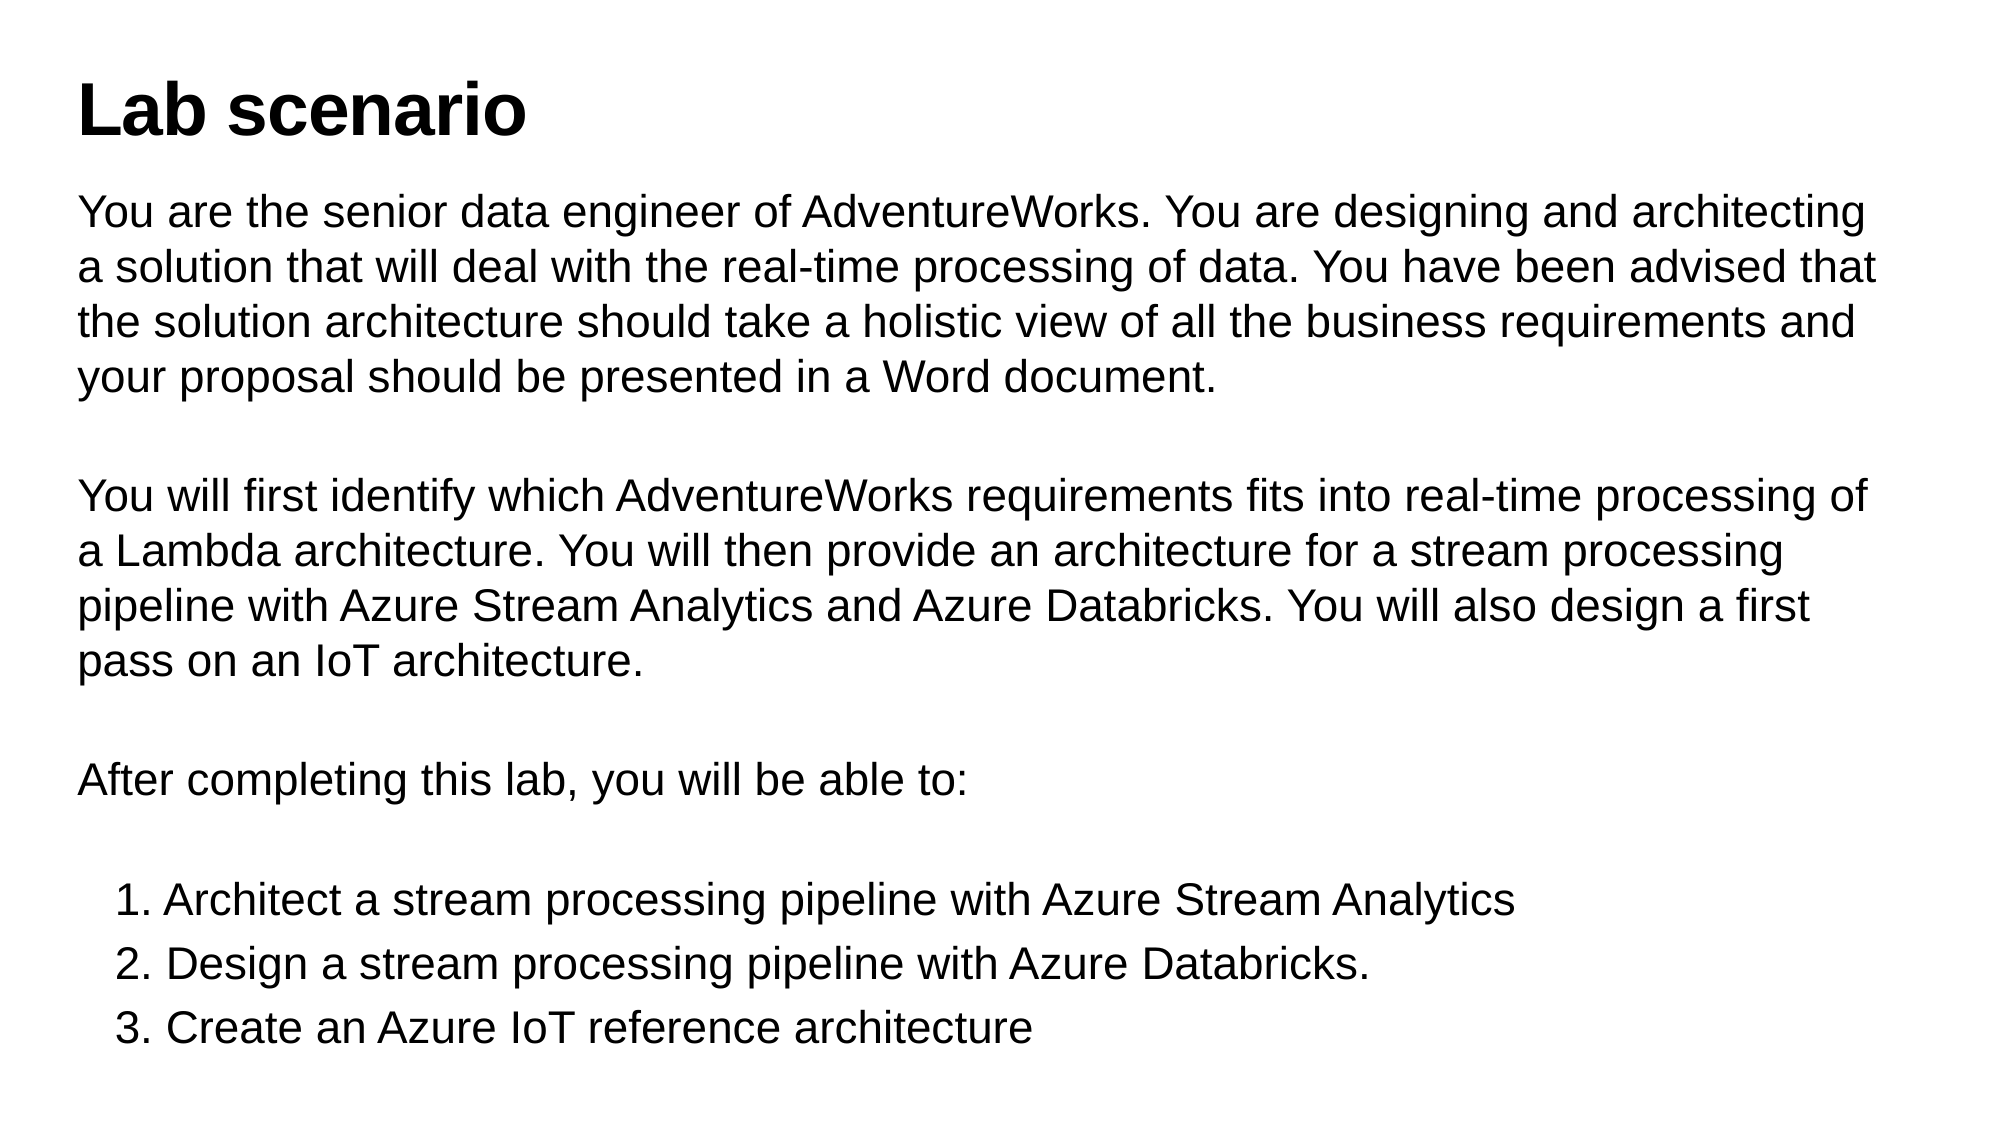

# Lab scenario
You are the senior data engineer of AdventureWorks. You are designing and architecting a solution that will deal with the real-time processing of data. You have been advised that the solution architecture should take a holistic view of all the business requirements and your proposal should be presented in a Word document.
You will first identify which AdventureWorks requirements fits into real-time processing of a Lambda architecture. You will then provide an architecture for a stream processing pipeline with Azure Stream Analytics and Azure Databricks. You will also design a first pass on an IoT architecture.
After completing this lab, you will be able to:
1. Architect a stream processing pipeline with Azure Stream Analytics
2. Design a stream processing pipeline with Azure Databricks.
3. Create an Azure IoT reference architecture